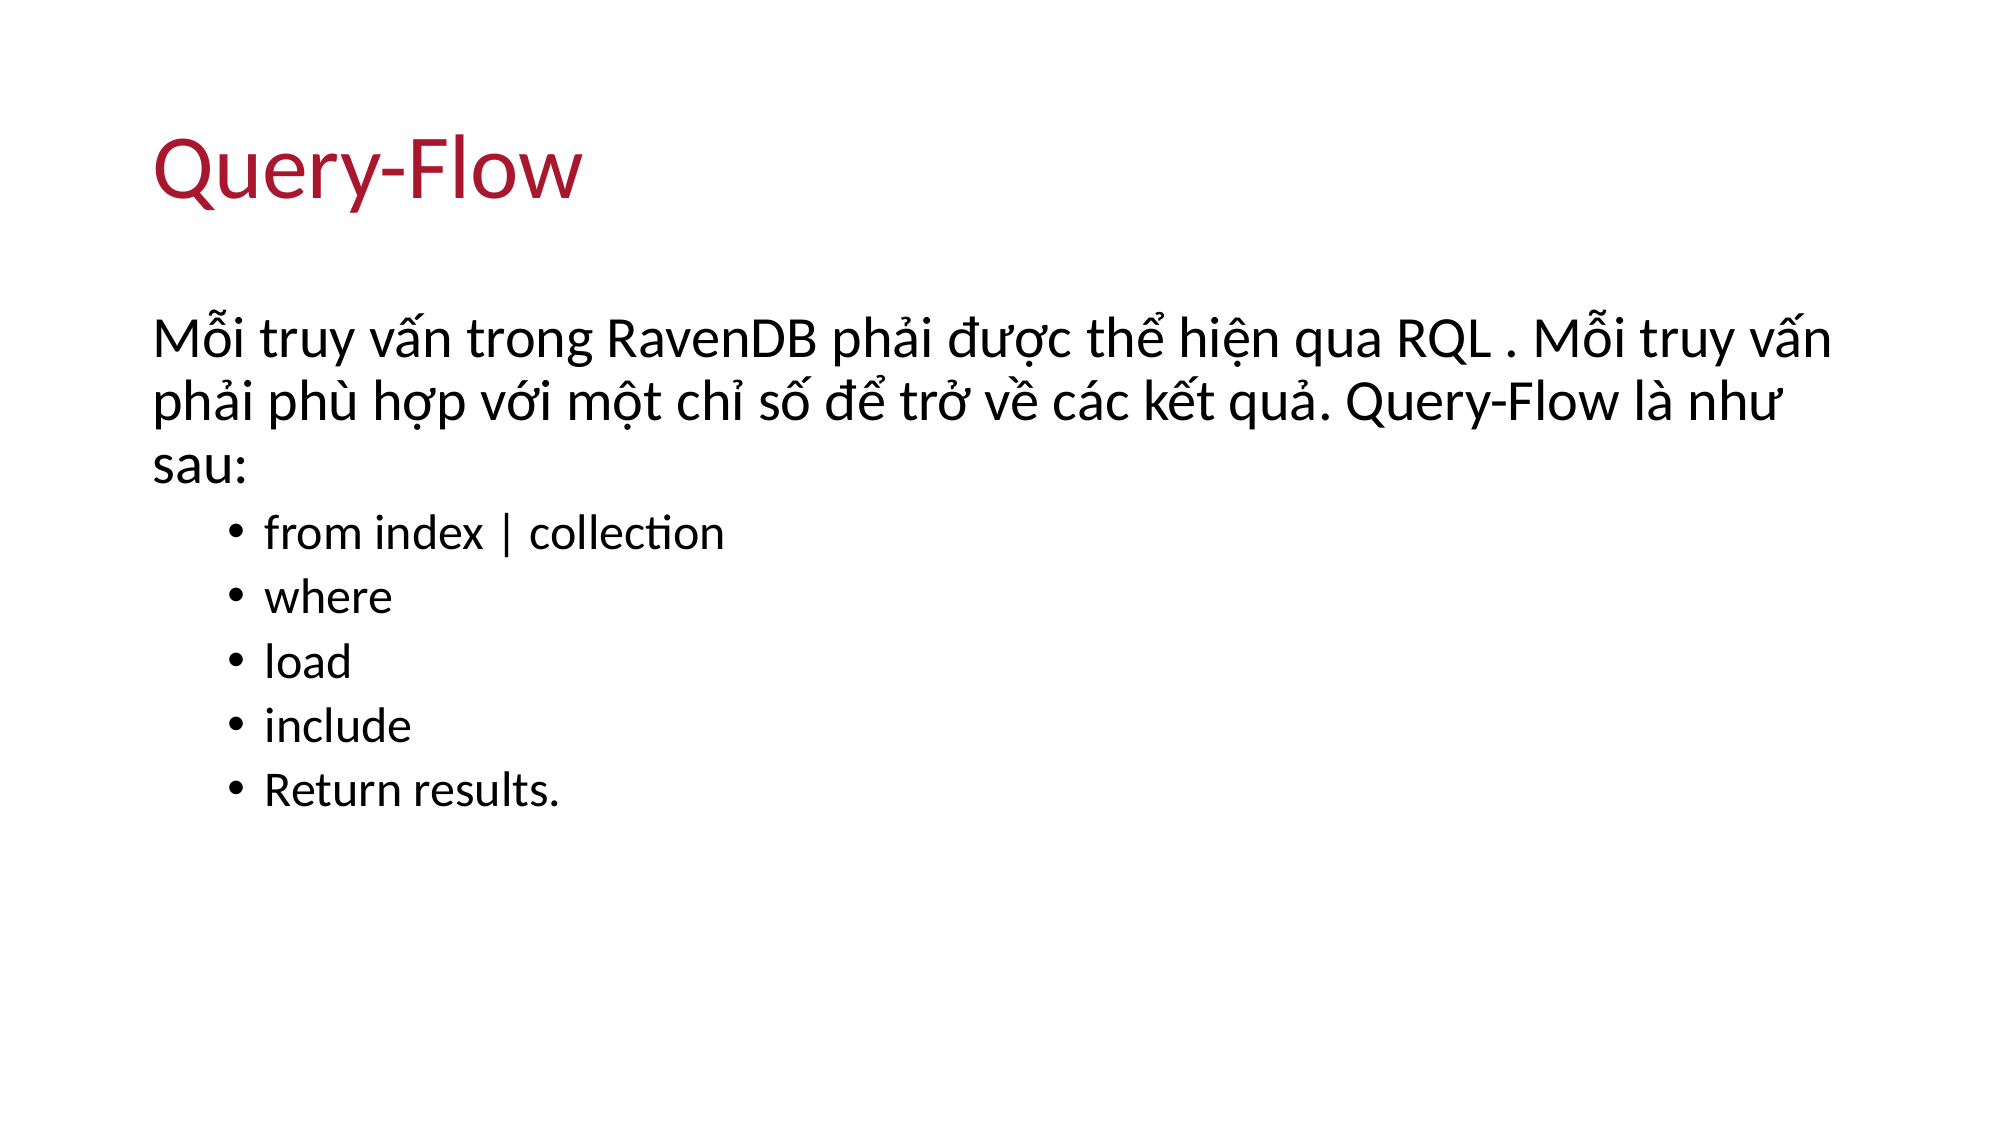

# Query-Flow
Mỗi truy vấn trong RavenDB phải được thể hiện qua RQL . Mỗi truy vấn phải phù hợp với một chỉ số để trở về các kết quả. Query-Flow là như sau:
from index | collection
where
load
include
Return results.